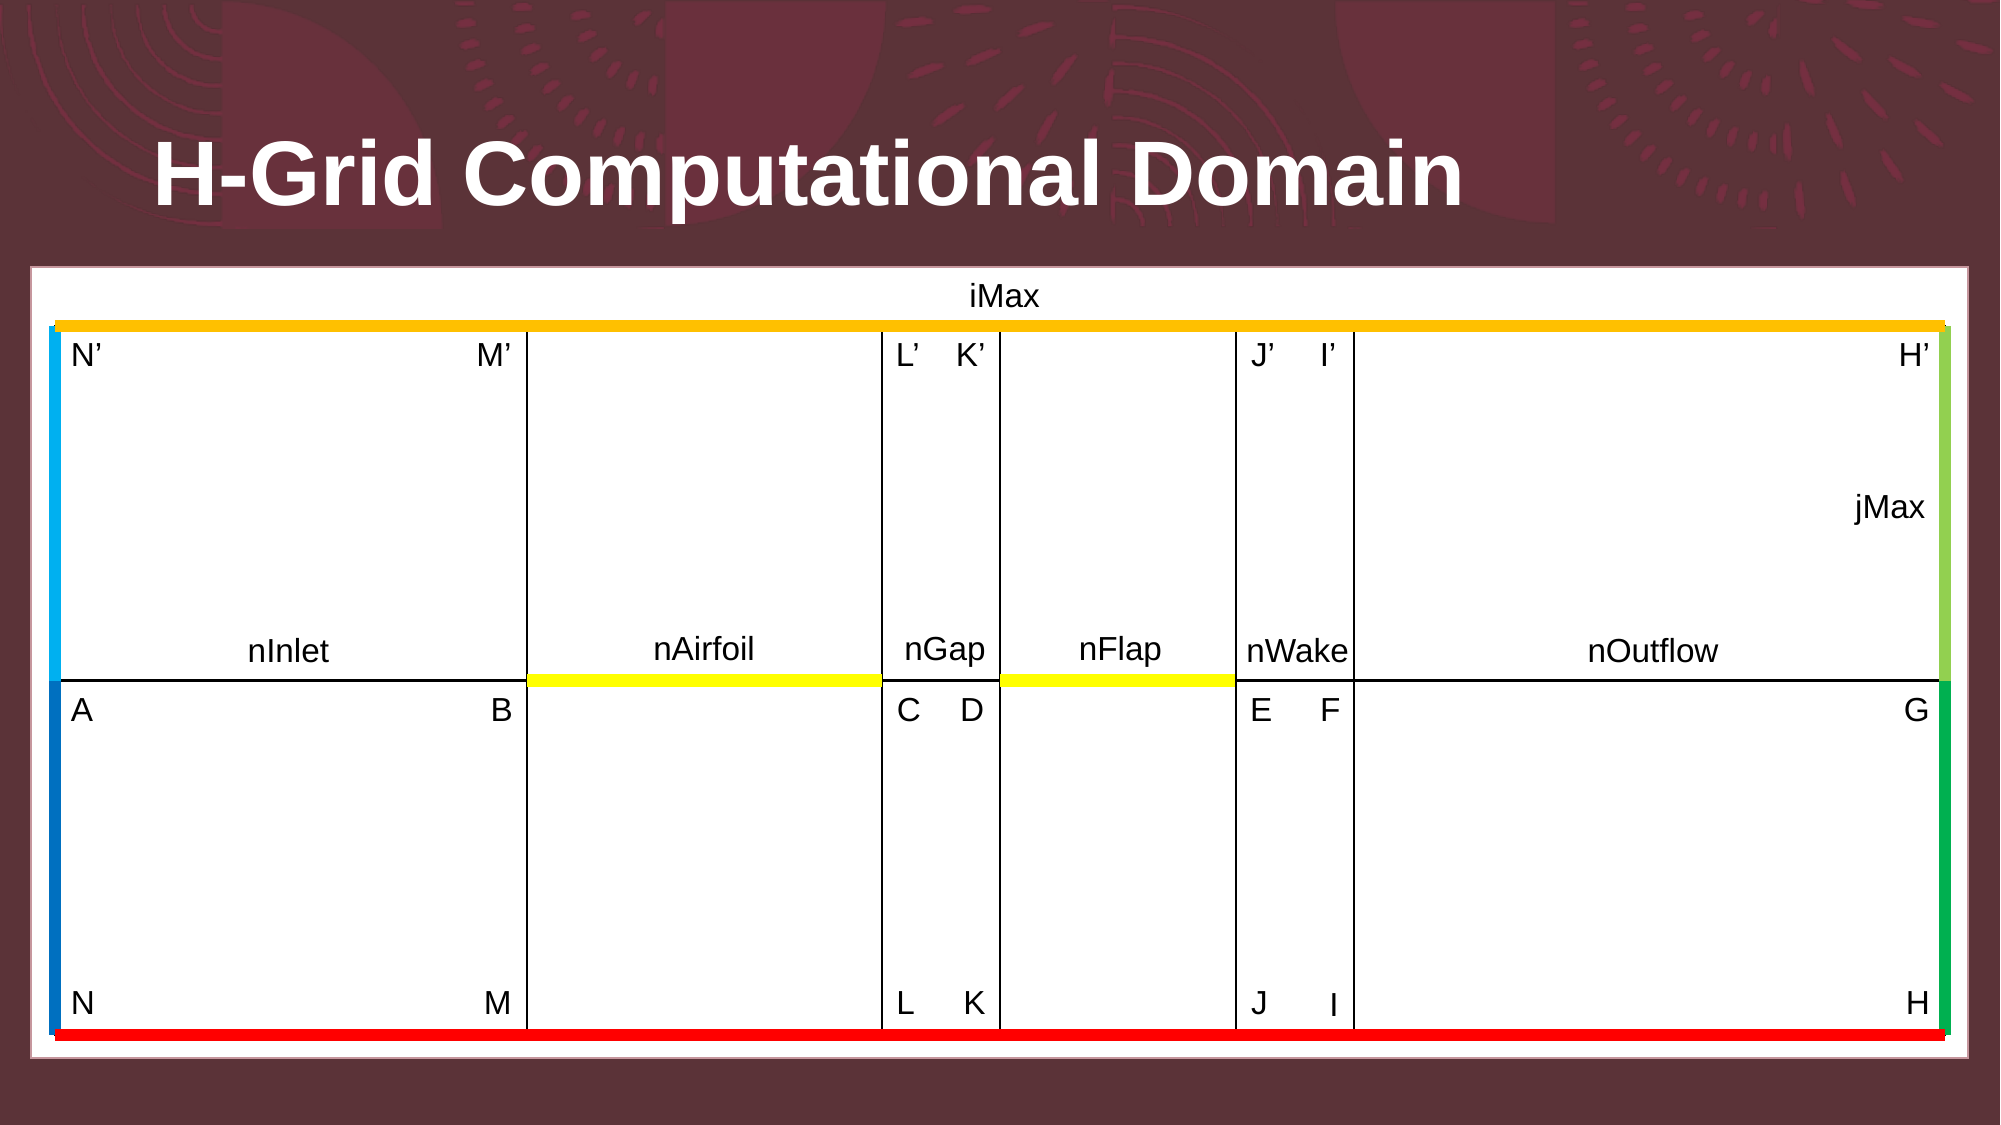

# H-Grid Computational Domain

iMax

N’
M’

L’
K’

I’
H’
J’
jMax
nAirfoil
nGap
nFlap
nInlet
nWake
nOutflow
A
B
C
D

F
G
E

N
M
L
K
H
J
I